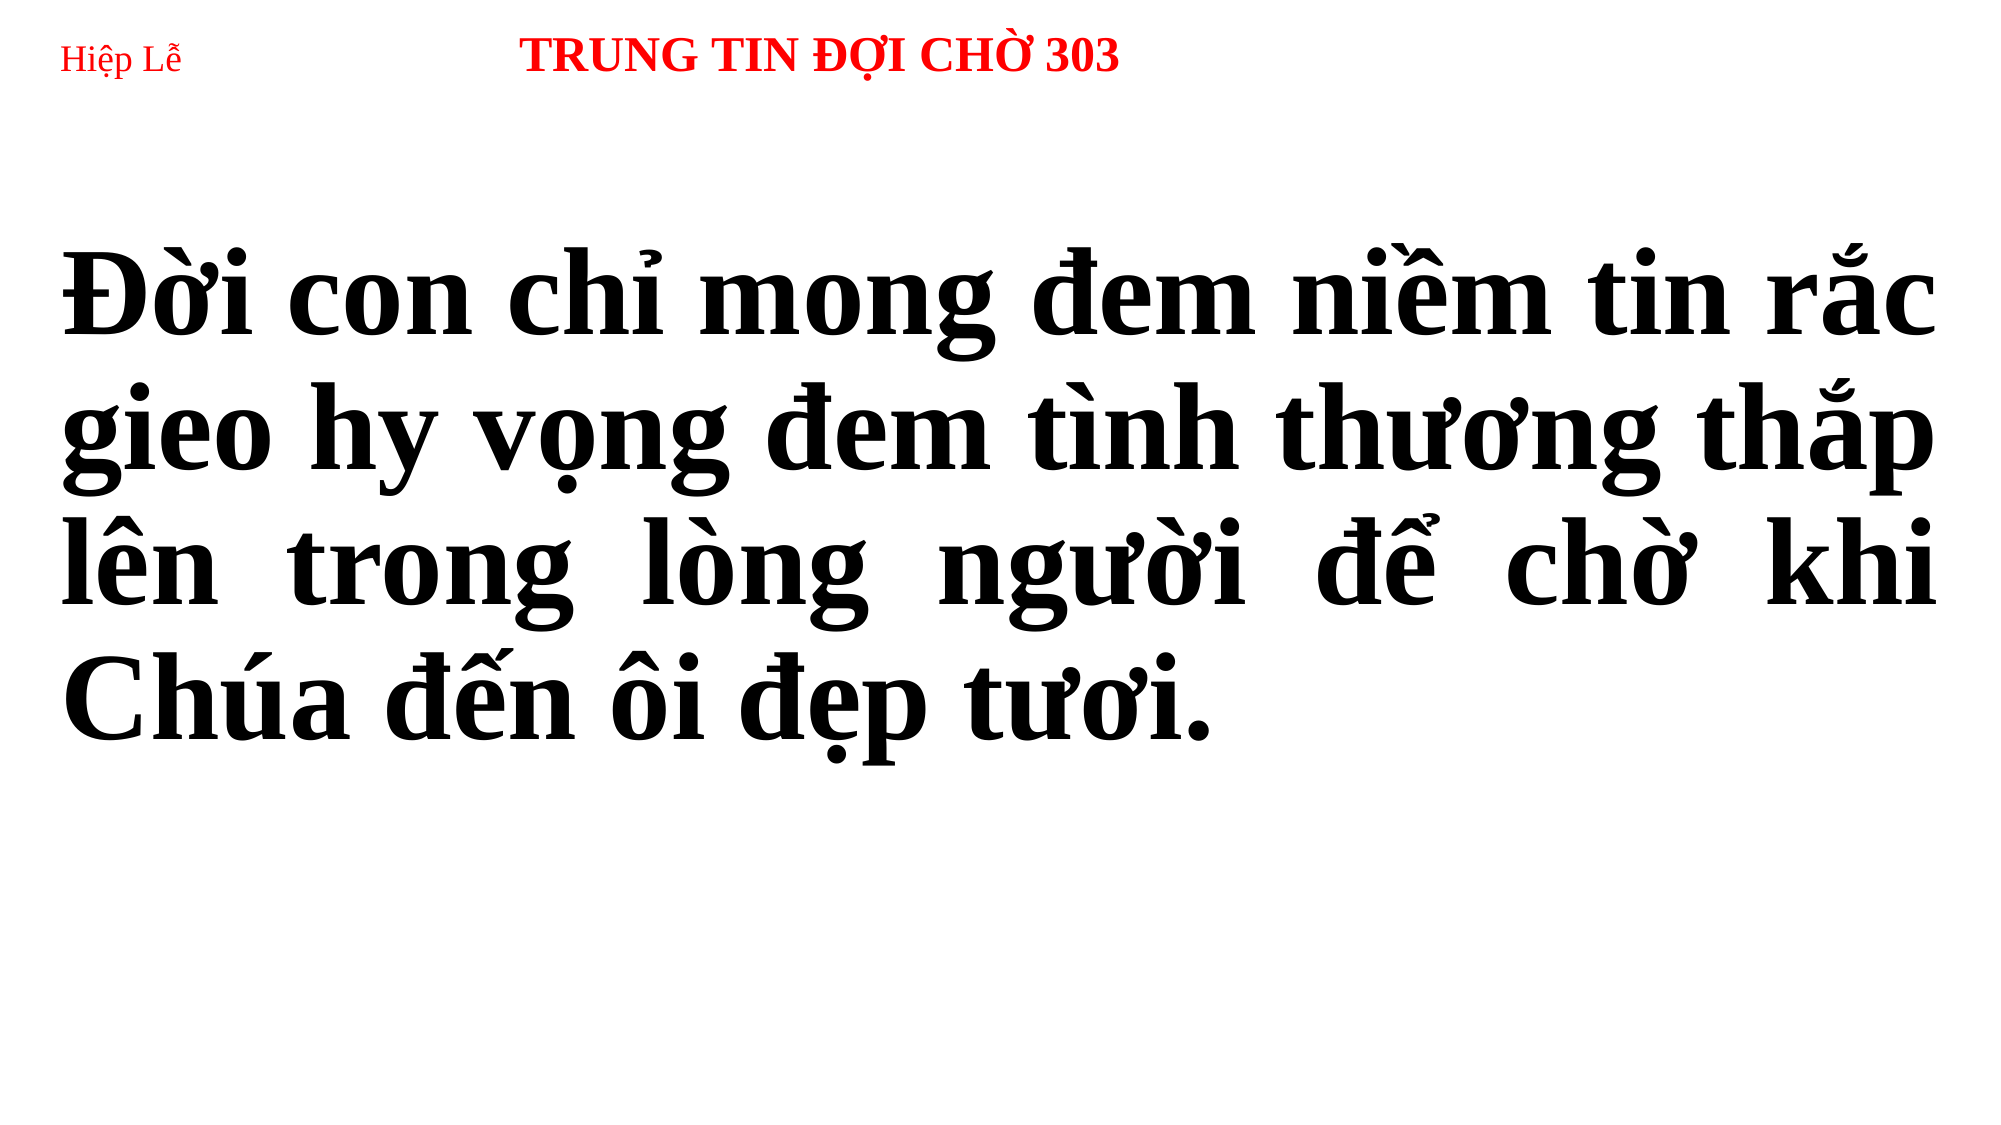

# Hiệp Lễ                    	 TRUNG TIN ĐỢI CHỜ 303
Đời con chỉ mong đem niềm tin rắc gieo hy vọng đem tình thương thắp lên trong lòng người để chờ khi Chúa đến ôi đẹp tươi.